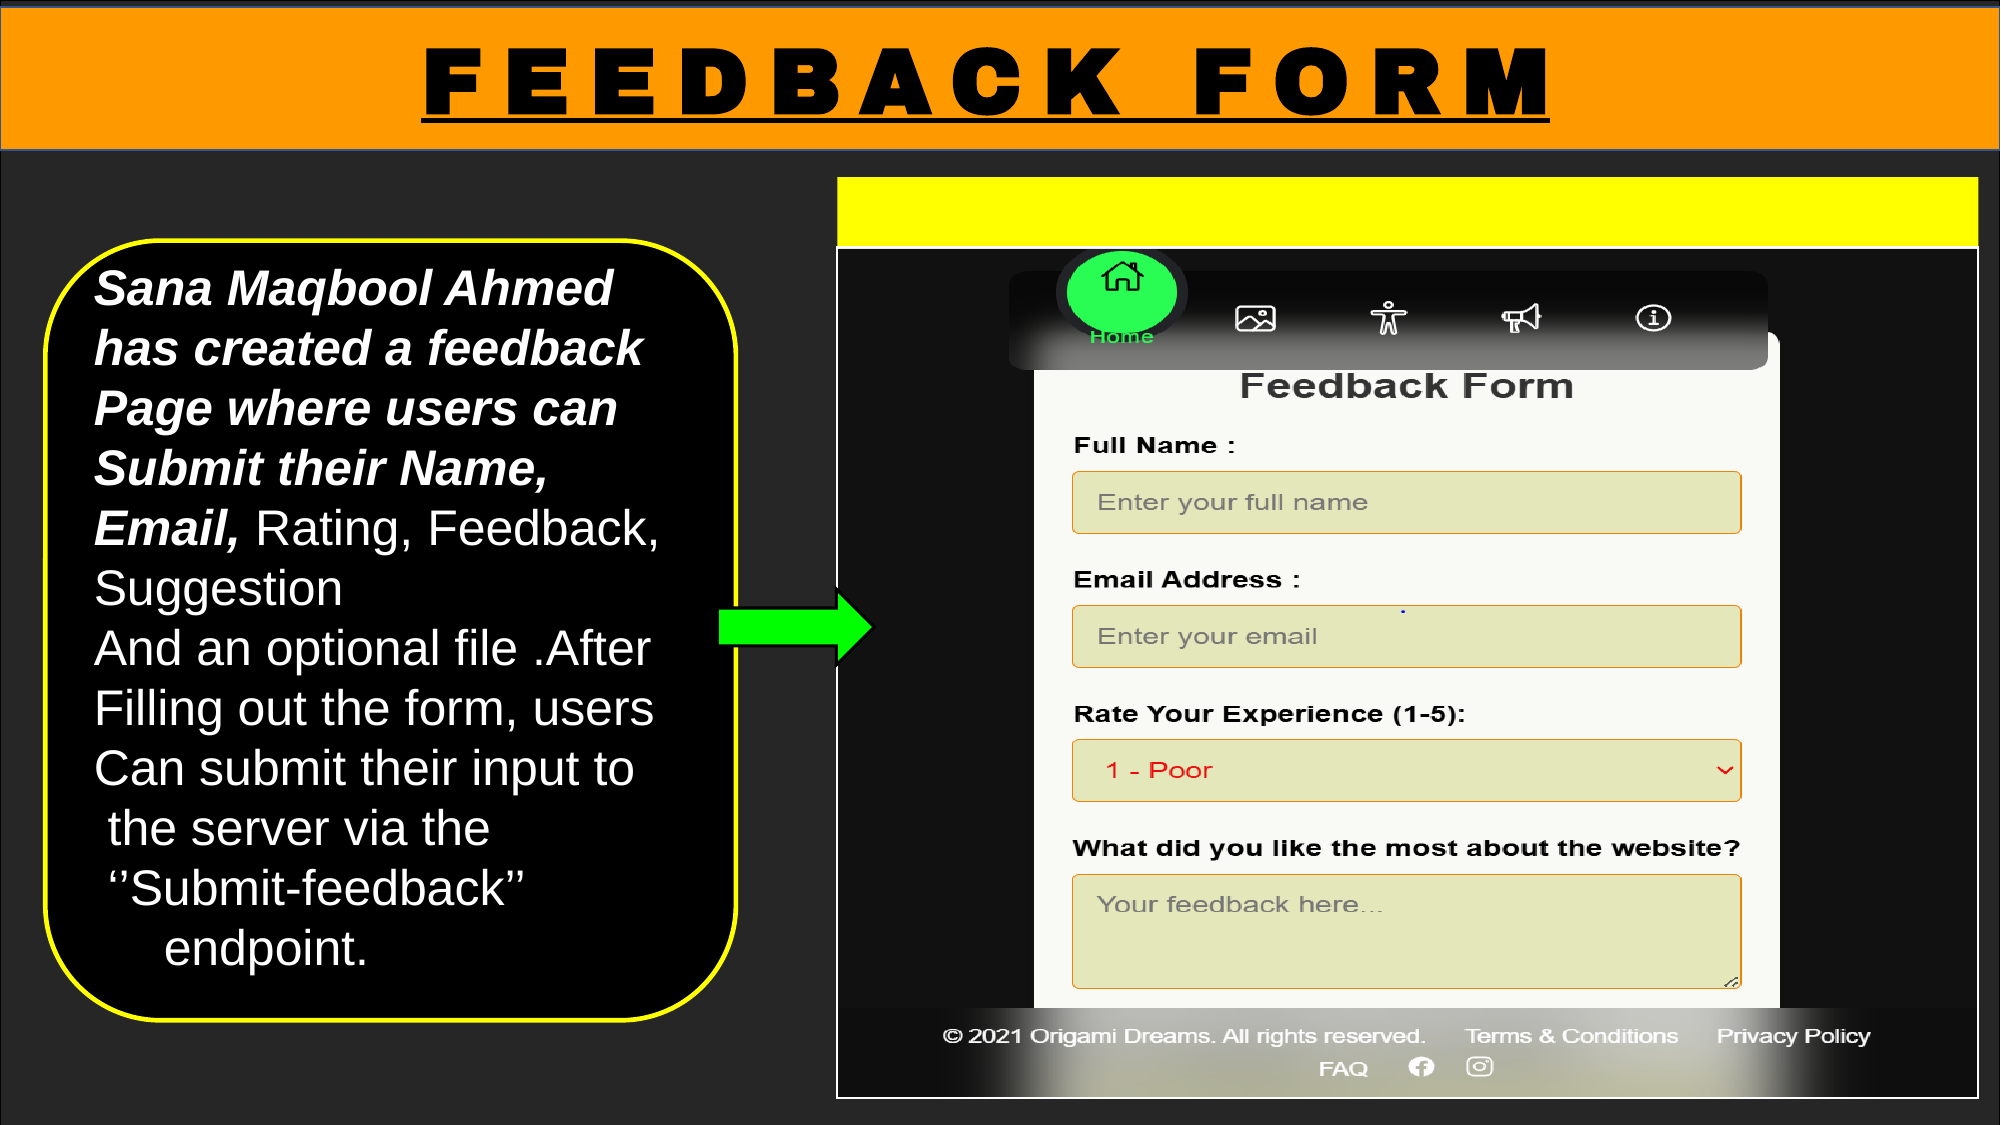

FEEDBACK FORM

Sana Maqbool Ahmed
has created a feedback
Page where users can
Submit their Name, Email, Rating, Feedback, Suggestion
And an optional file .After
Filling out the form, users
Can submit their input to
 the server via the
 ‘’Submit-feedback’’
     endpoint.